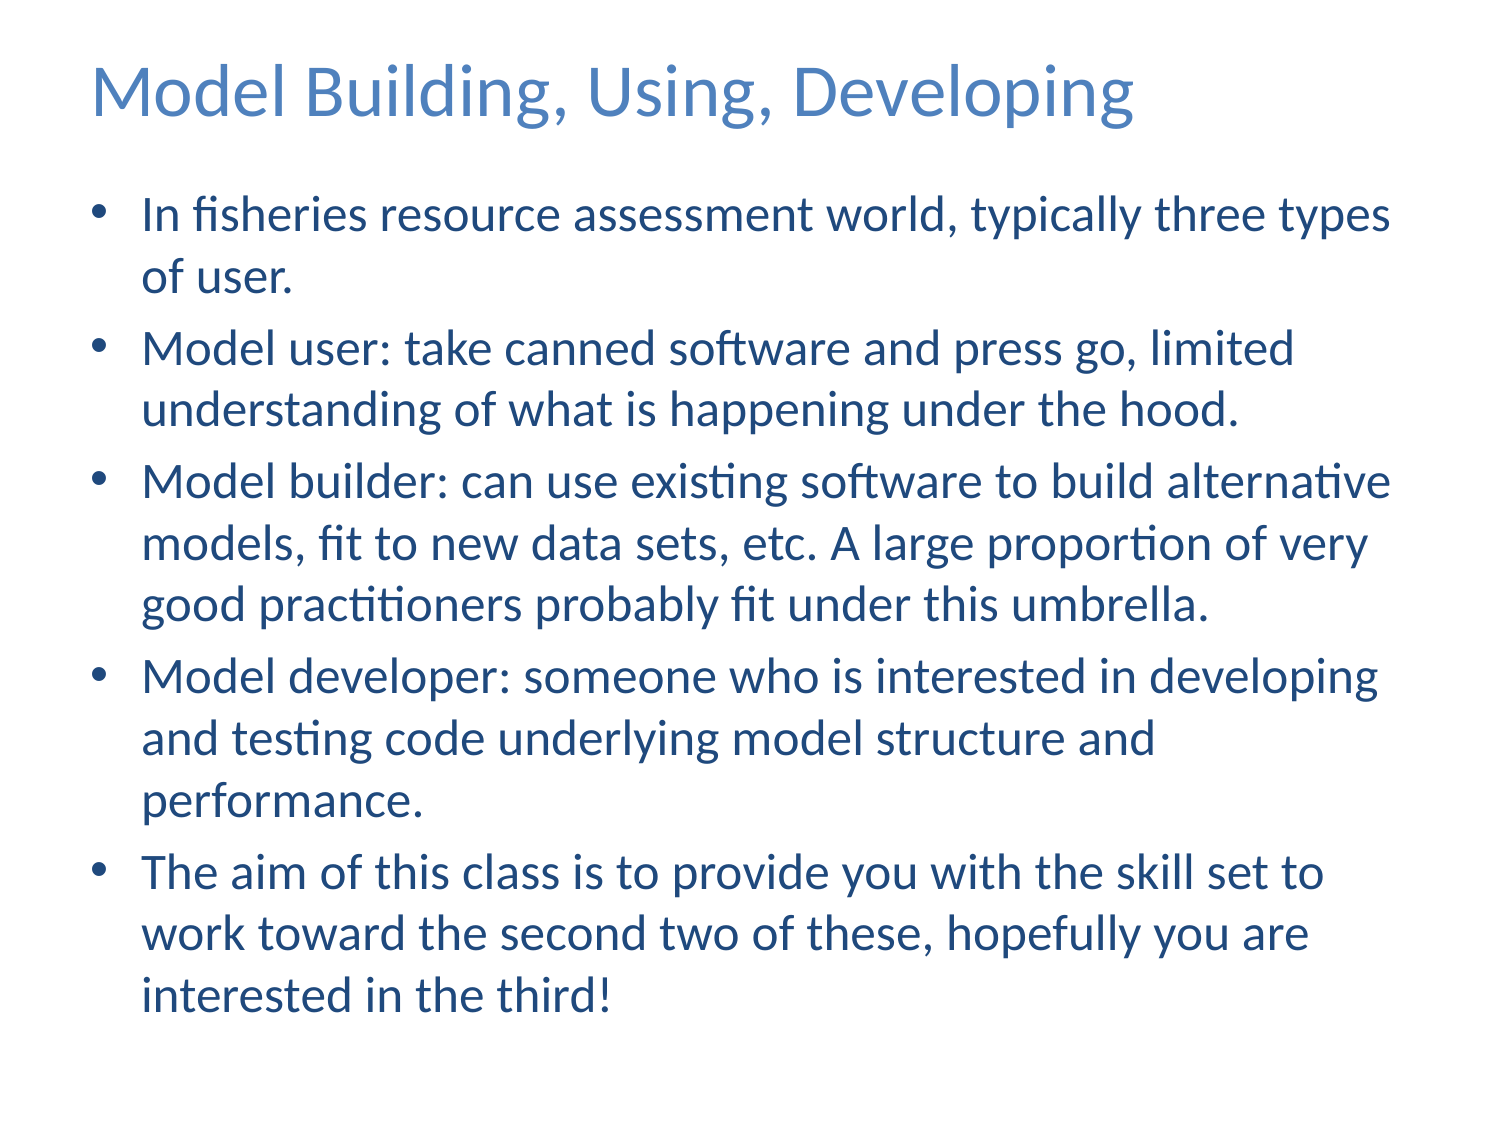

# Model Building, Using, Developing
In fisheries resource assessment world, typically three types of user.
Model user: take canned software and press go, limited understanding of what is happening under the hood.
Model builder: can use existing software to build alternative models, fit to new data sets, etc. A large proportion of very good practitioners probably fit under this umbrella.
Model developer: someone who is interested in developing and testing code underlying model structure and performance.
The aim of this class is to provide you with the skill set to work toward the second two of these, hopefully you are interested in the third!